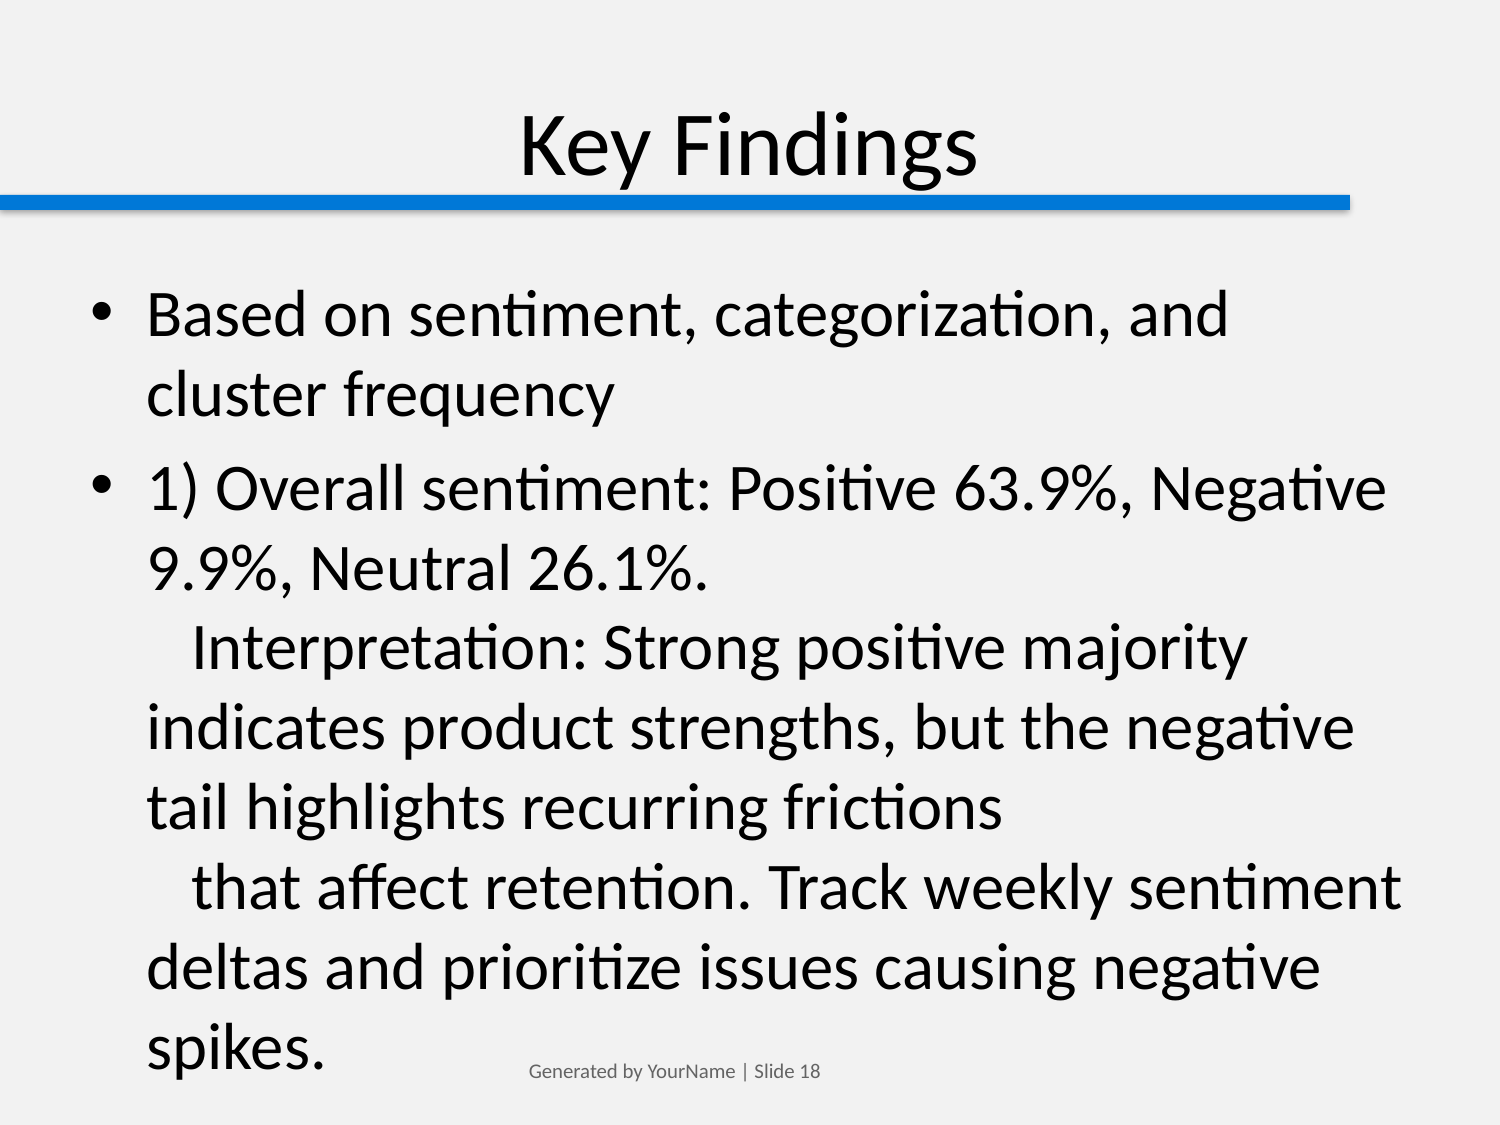

# Key Findings

Based on sentiment, categorization, and cluster frequency
1) Overall sentiment: Positive 63.9%, Negative 9.9%, Neutral 26.1%.
   Interpretation: Strong positive majority indicates product strengths, but the negative tail highlights recurring frictions
   that affect retention. Track weekly sentiment deltas and prioritize issues causing negative spikes.
2) Topic signals & user praise: Top LDA topics emphasize: app good support service best, app good use broker best, chart option app trading time, zerodha app experience option please.
   This suggests core capabilities (e.g., charts, funds, usability) are perceived as strengths by many users.
   Leverage these strengths in messaging and prioritize feature polish that amplifies this positive feedback.
3) Pareto concentration: top clusters = Feature Request, Customer Support, UI Bug, Good Experience, UI Improvement.
   Analysis (Pareto) shows a small number of issue categories drive most complaints — fixing those yields outsized impact.
   Use Top_20_Cluster_Stats.xlsx to identify exact counts and prioritize the top 3 clusters for an immediate ROI.
4) UX & stability hotspots: login/authentication failures (OTP, lockouts), app crashes, freezes or slow responses.
   These issues cause immediate task failure and generate high-severity support tickets; reproduce top issues with covered steps,
   add telemetry to capture failure contexts (app-version, device, network), and introduce guards in the UX to prevent fatal flows.
5) Support & trust signals: slow or unsatisfactory customer support experience.
   Billing disputes, fraud flags and slow support increase churn risk. Track time-to-resolution, dispute volume, and repeat tickets
   and set targets (e.g., resolve critical financial tickets < 24 hours).
Generated by YourName | Slide 18